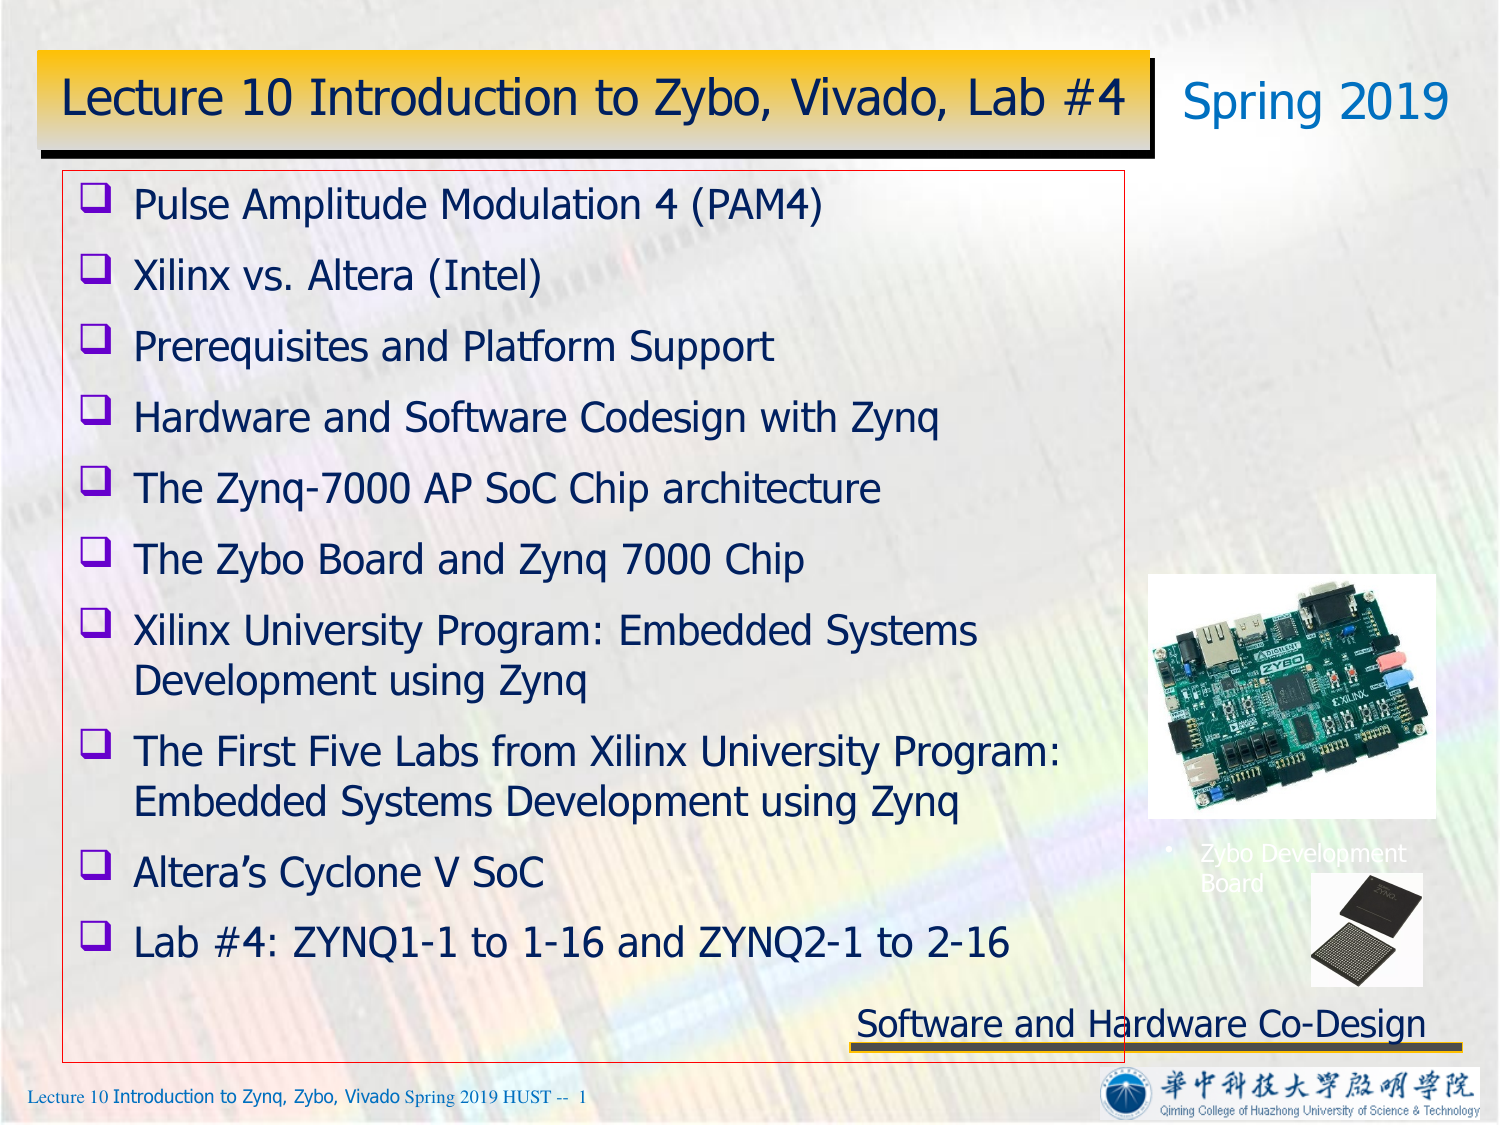

# Lecture 10 Introduction to Zybo, Vivado, Lab #4
Pulse Amplitude Modulation 4 (PAM4)
Xilinx vs. Altera (Intel)
Prerequisites and Platform Support
Hardware and Software Codesign with Zynq
The Zynq-7000 AP SoC Chip architecture
The Zybo Board and Zynq 7000 Chip
Xilinx University Program: Embedded Systems Development using Zynq
The First Five Labs from Xilinx University Program: Embedded Systems Development using Zynq
Altera’s Cyclone V SoC
Lab #4: ZYNQ1-1 to 1-16 and ZYNQ2-1 to 2-16